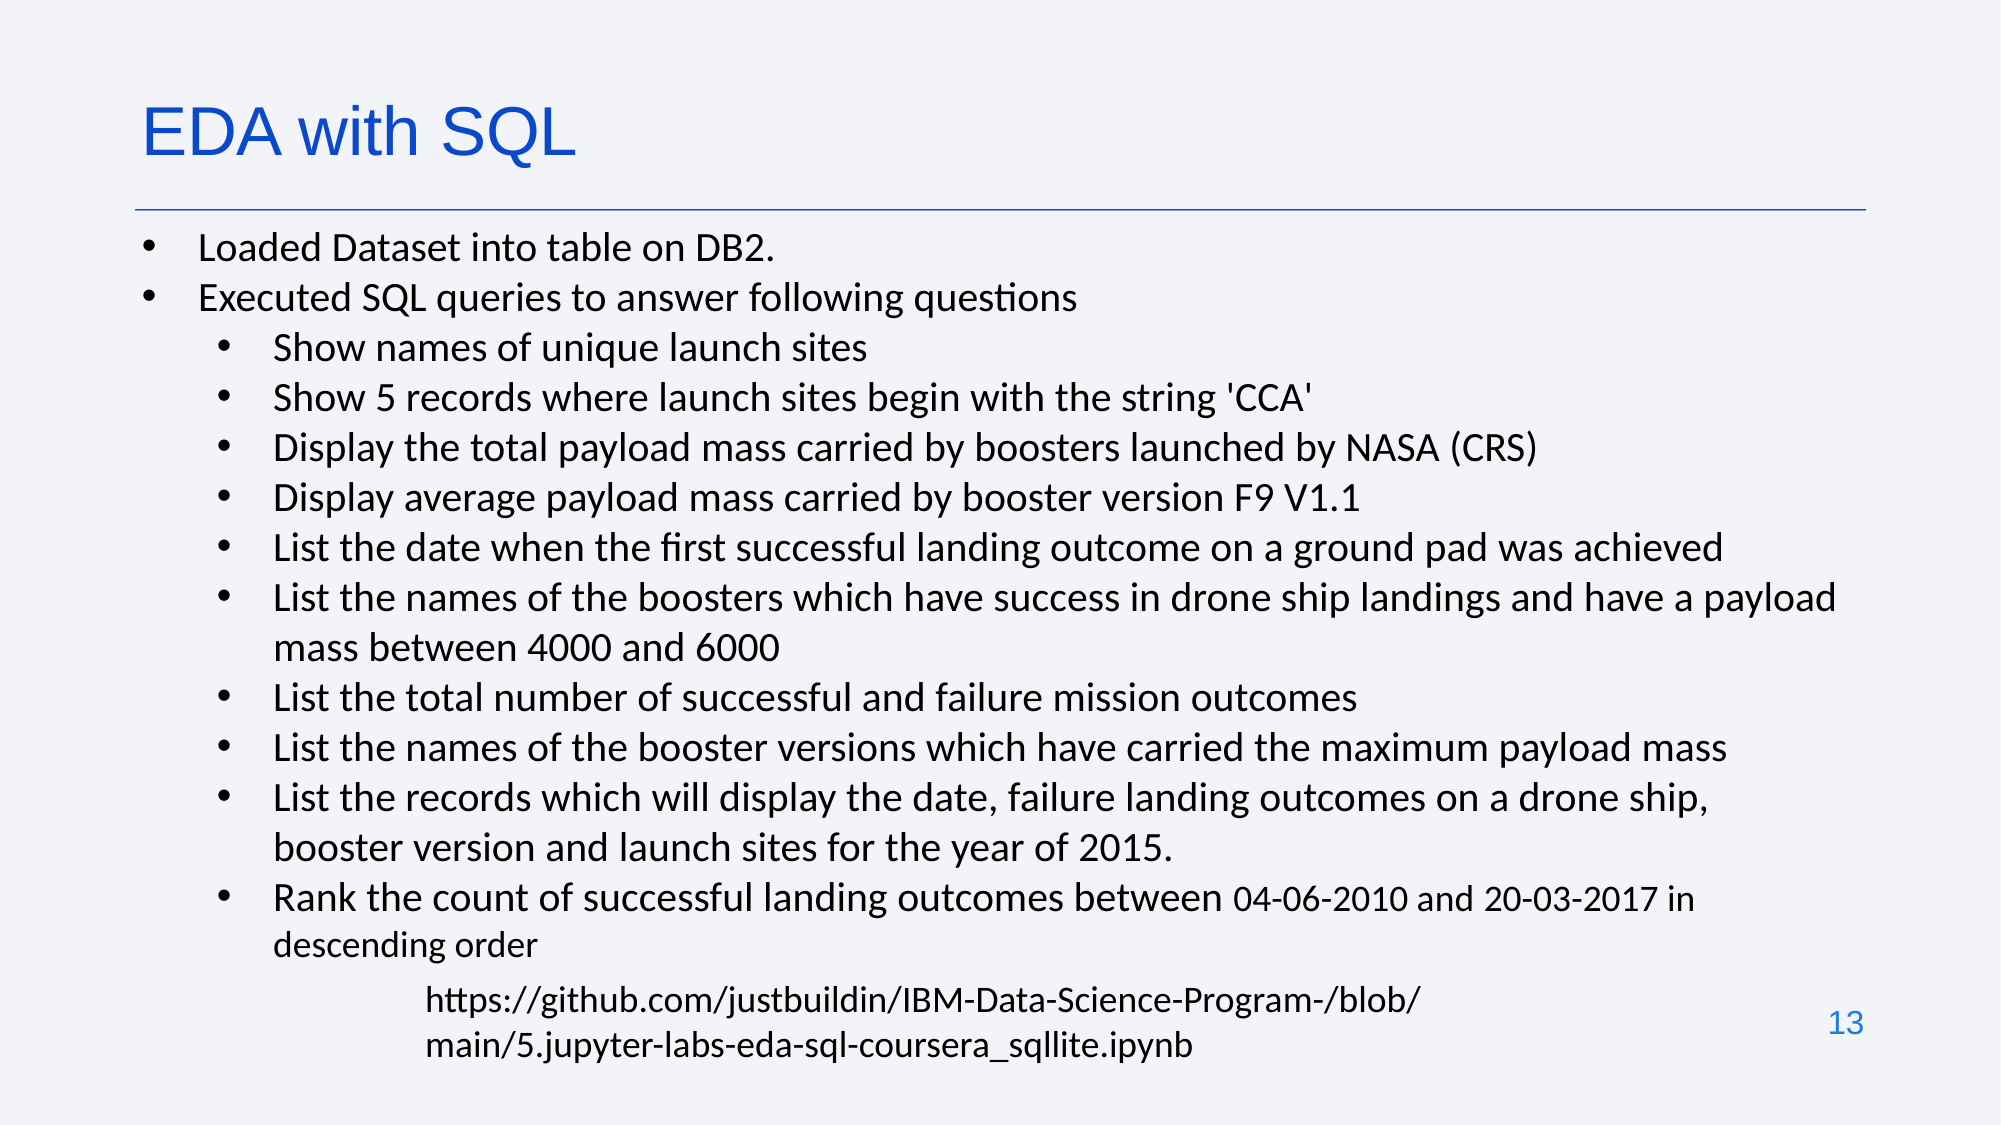

EDA with SQL
Loaded Dataset into table on DB2.
Executed SQL queries to answer following questions
Show names of unique launch sites
Show 5 records where launch sites begin with the string 'CCA'
Display the total payload mass carried by boosters launched by NASA (CRS)
Display average payload mass carried by booster version F9 V1.1
List the date when the first successful landing outcome on a ground pad was achieved
List the names of the boosters which have success in drone ship landings and have a payload mass between 4000 and 6000
List the total number of successful and failure mission outcomes
List the names of the booster versions which have carried the maximum payload mass
List the records which will display the date, failure landing outcomes on a drone ship, booster version and launch sites for the year of 2015.
Rank the count of successful landing outcomes between 04-06-2010 and 20-03-2017 in descending order

https://github.com/justbuildin/IBM-Data-Science-Program-/blob/main/5.jupyter-labs-eda-sql-coursera_sqllite.ipynb
13